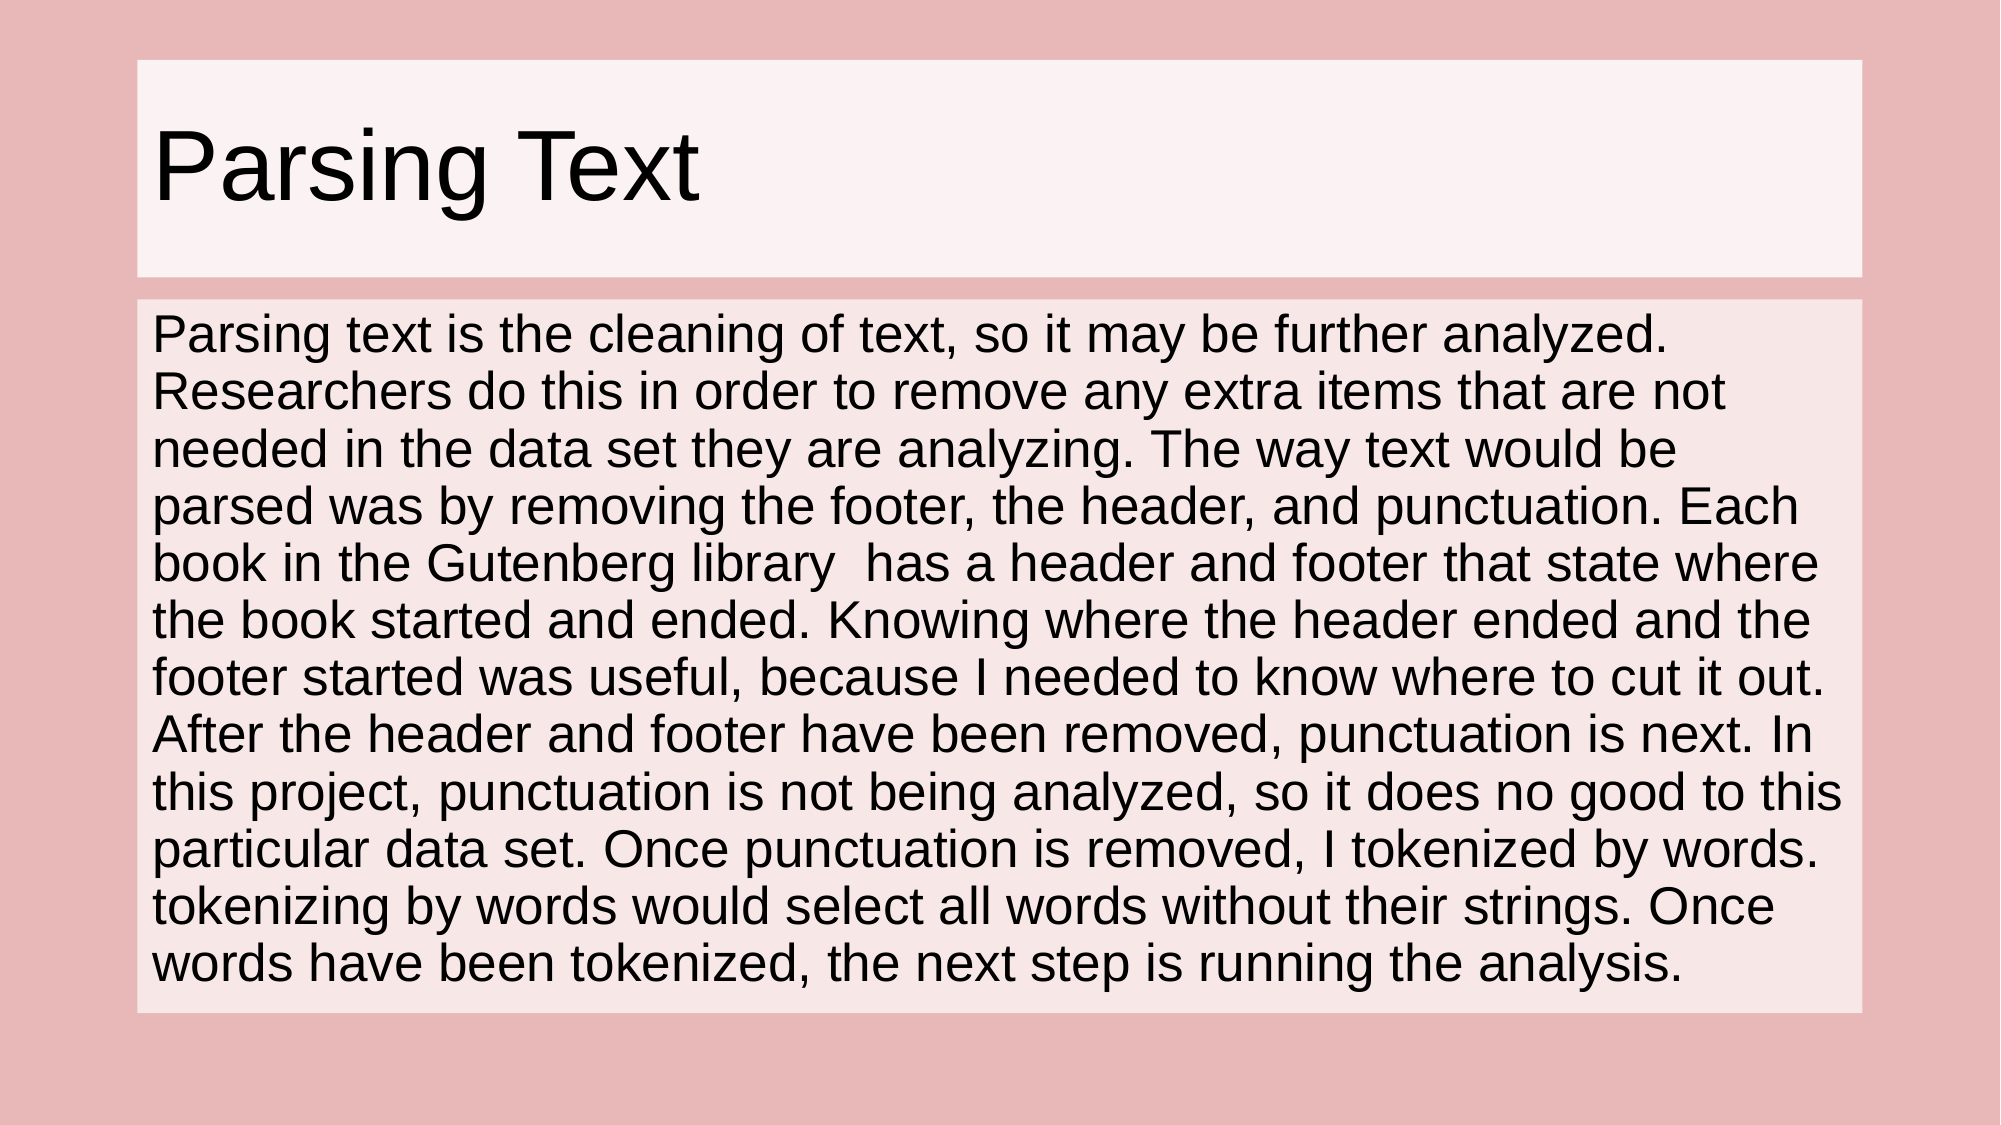

# Parsing Text
Parsing text is the cleaning of text, so it may be further analyzed. Researchers do this in order to remove any extra items that are not needed in the data set they are analyzing. The way text would be parsed was by removing the footer, the header, and punctuation. Each book in the Gutenberg library  has a header and footer that state where the book started and ended. Knowing where the header ended and the footer started was useful, because I needed to know where to cut it out. After the header and footer have been removed, punctuation is next. In this project, punctuation is not being analyzed, so it does no good to this particular data set. Once punctuation is removed, I tokenized by words. tokenizing by words would select all words without their strings. Once words have been tokenized, the next step is running the analysis.